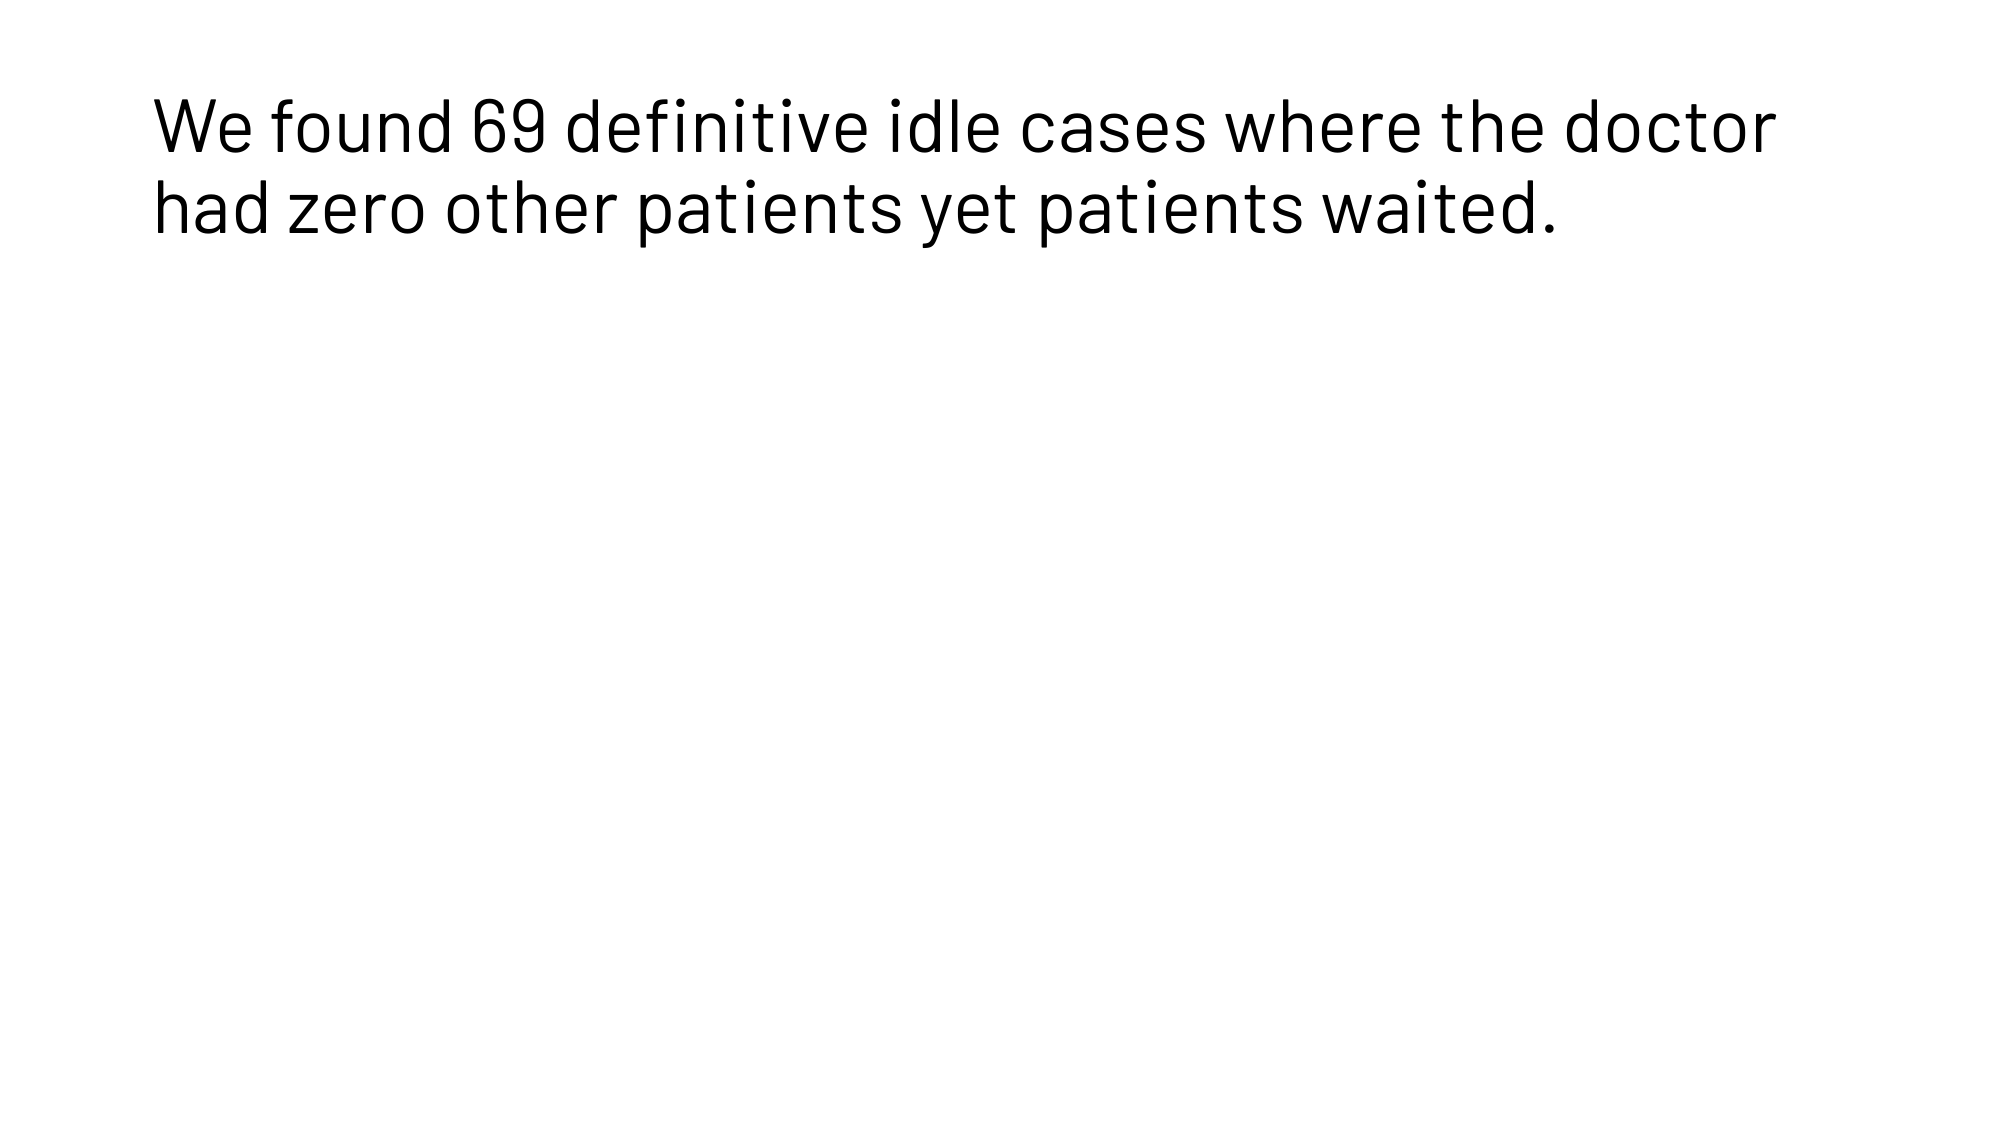

# We found 69 definitive idle cases where the doctor had zero other patients yet patients waited.